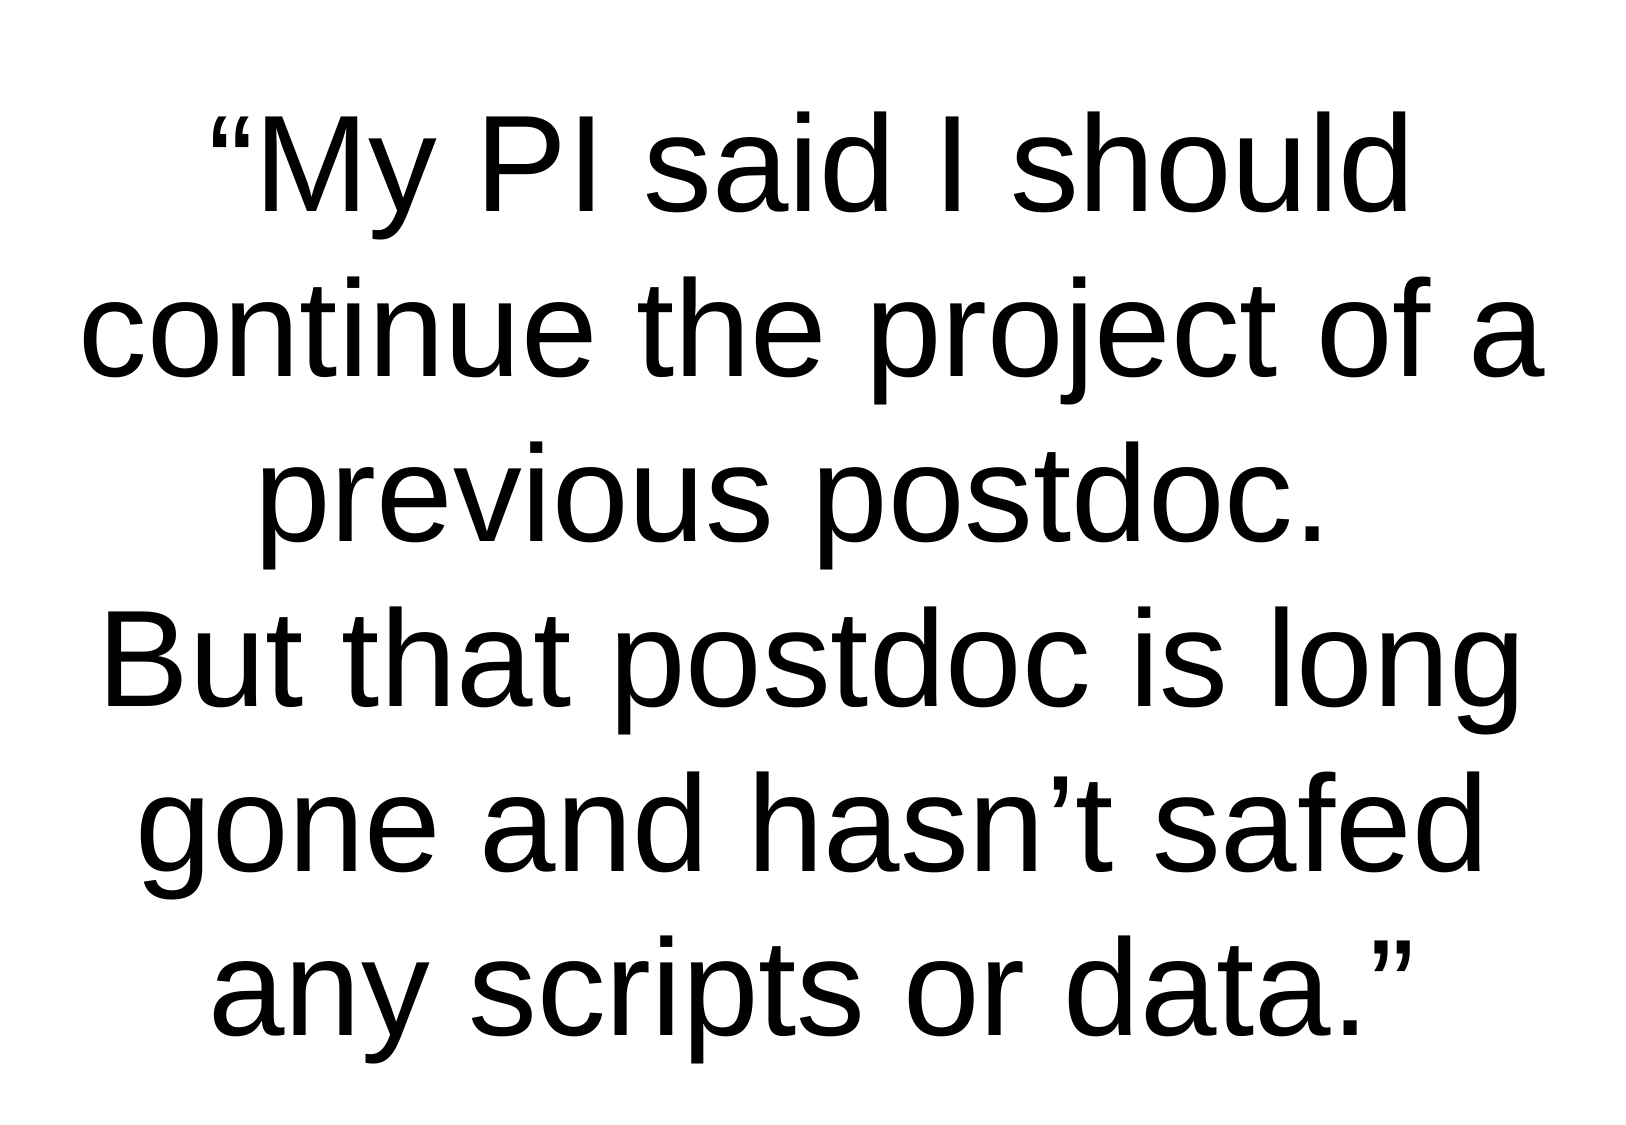

“My PI said I should continue the project of a previous postdoc.
But that postdoc is long gone and hasn’t safed any scripts or data.”